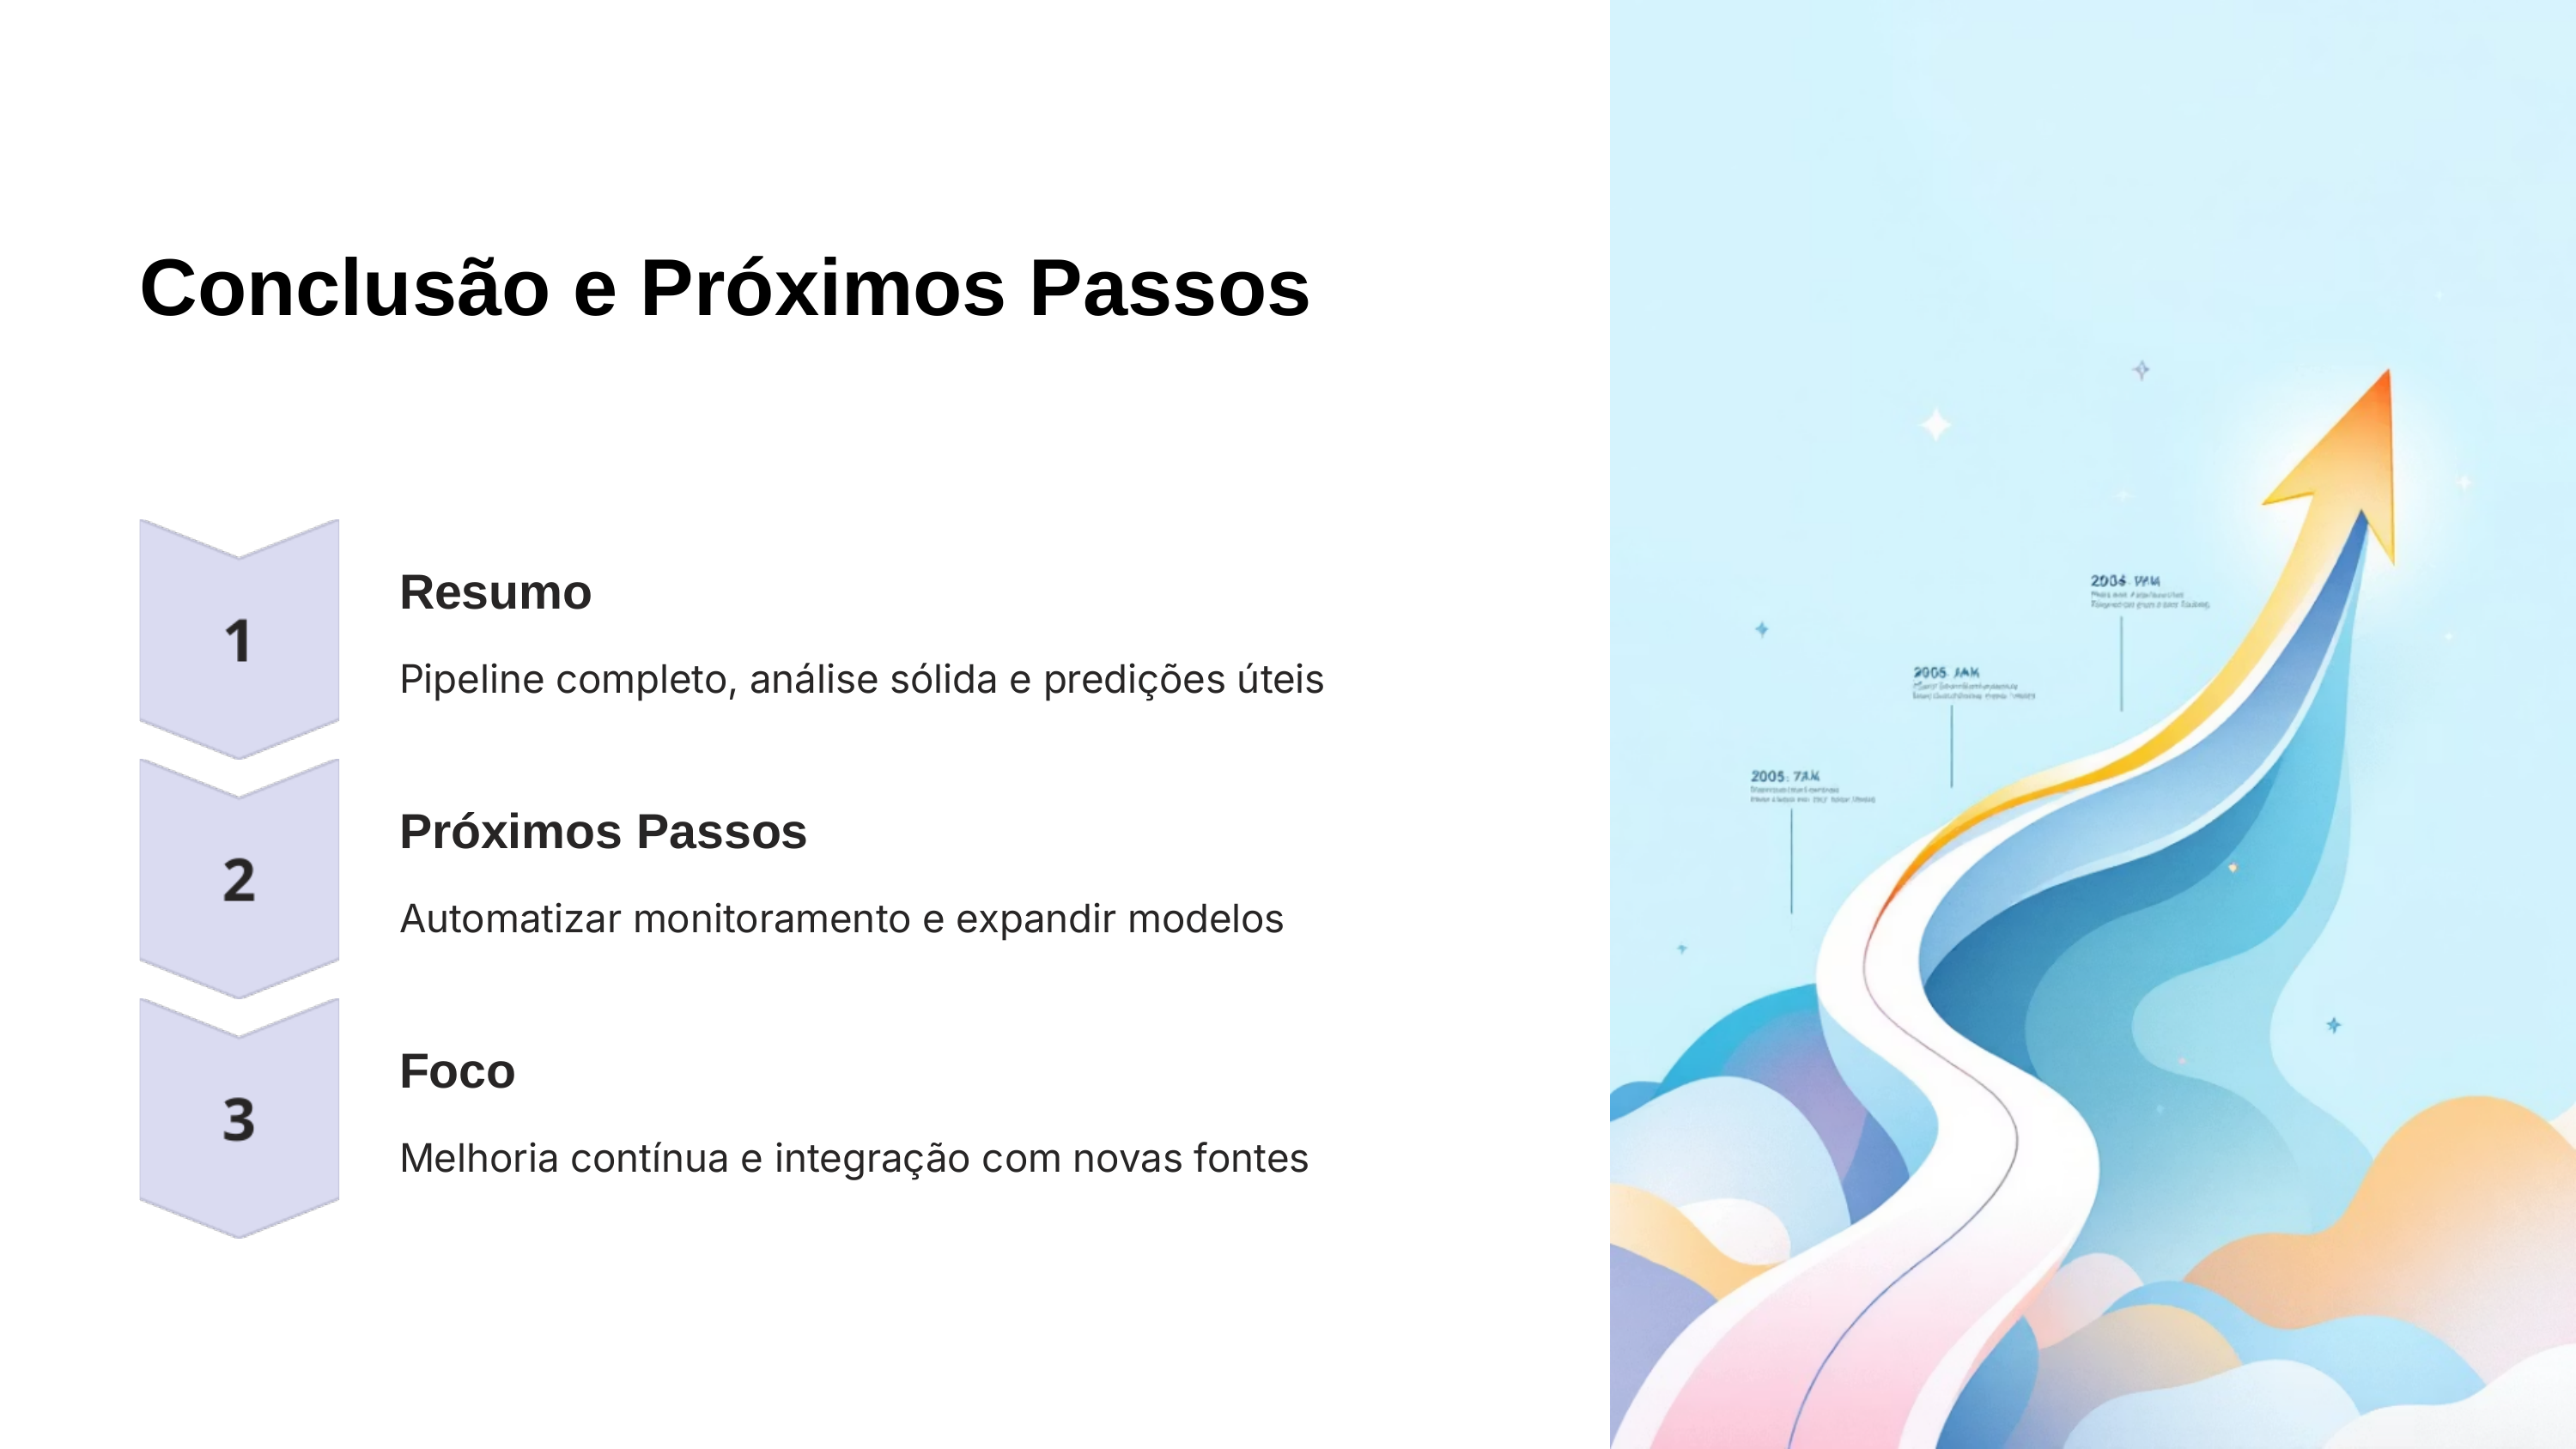

Conclusão e Próximos Passos

Resumo

Pipeline completo, análise sólida e predições úteis

Próximos Passos

Automatizar monitoramento e expandir modelos

Foco

Melhoria contínua e integração com novas fontes